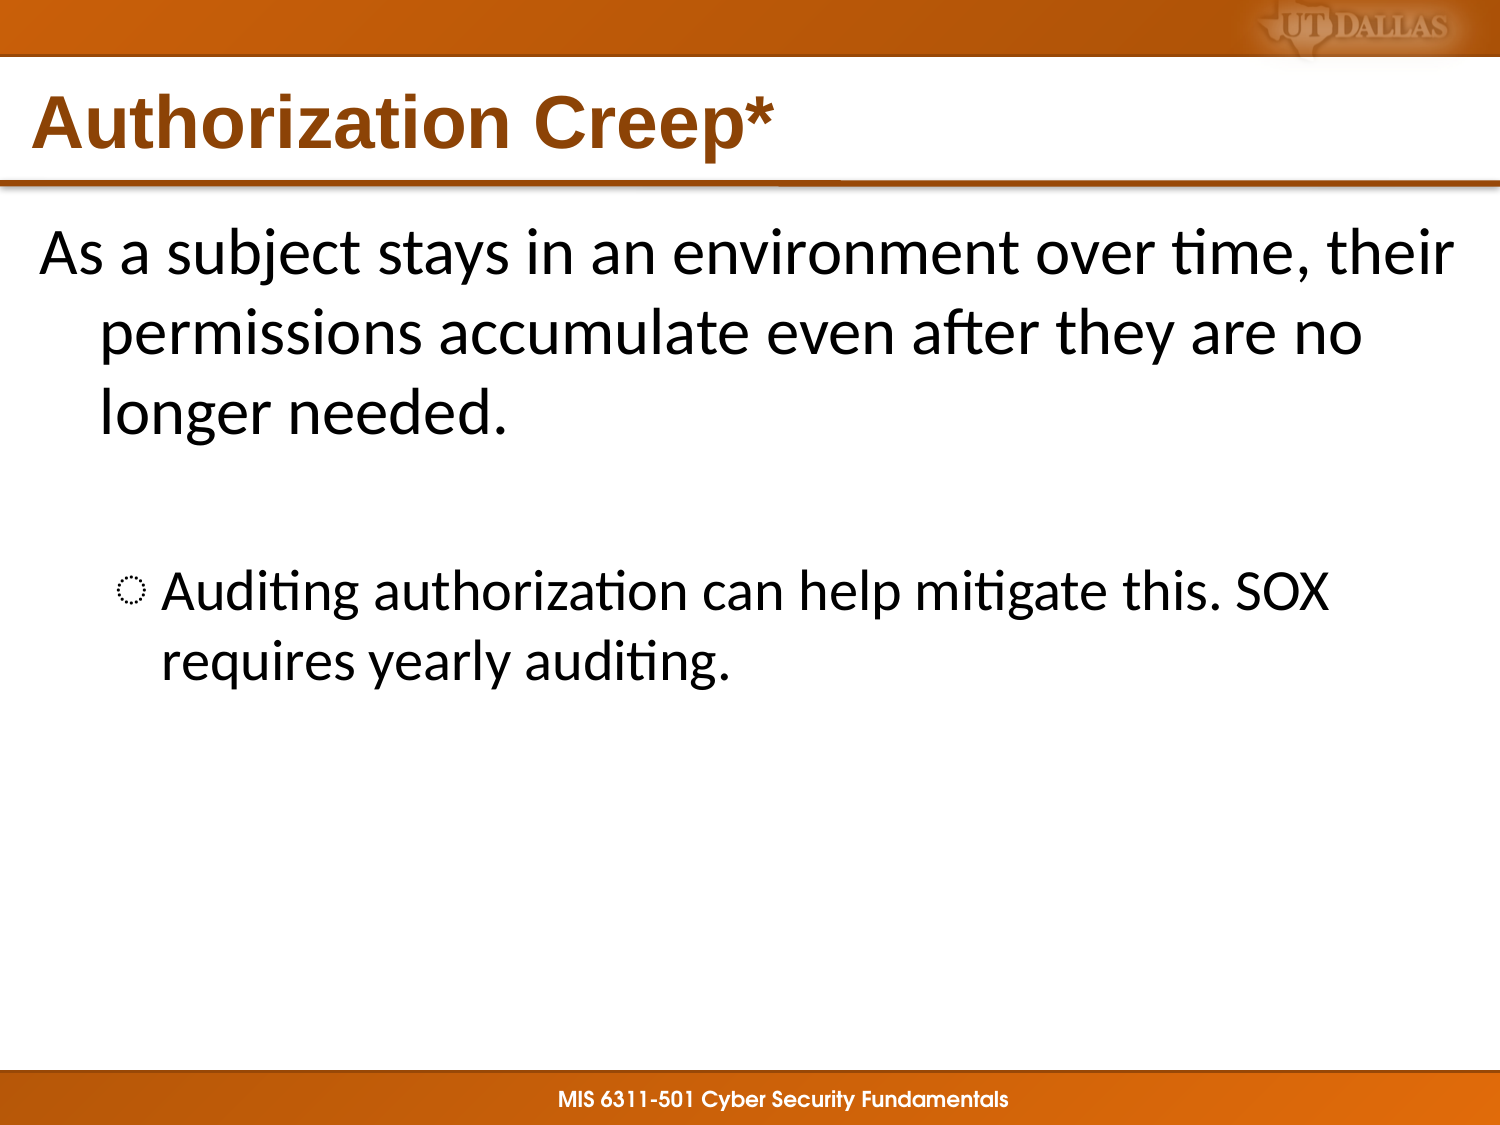

# Authorization Creep*
As a subject stays in an environment over time, their permissions accumulate even after they are no longer needed.

Auditing authorization can help mitigate this. SOX requires yearly auditing.